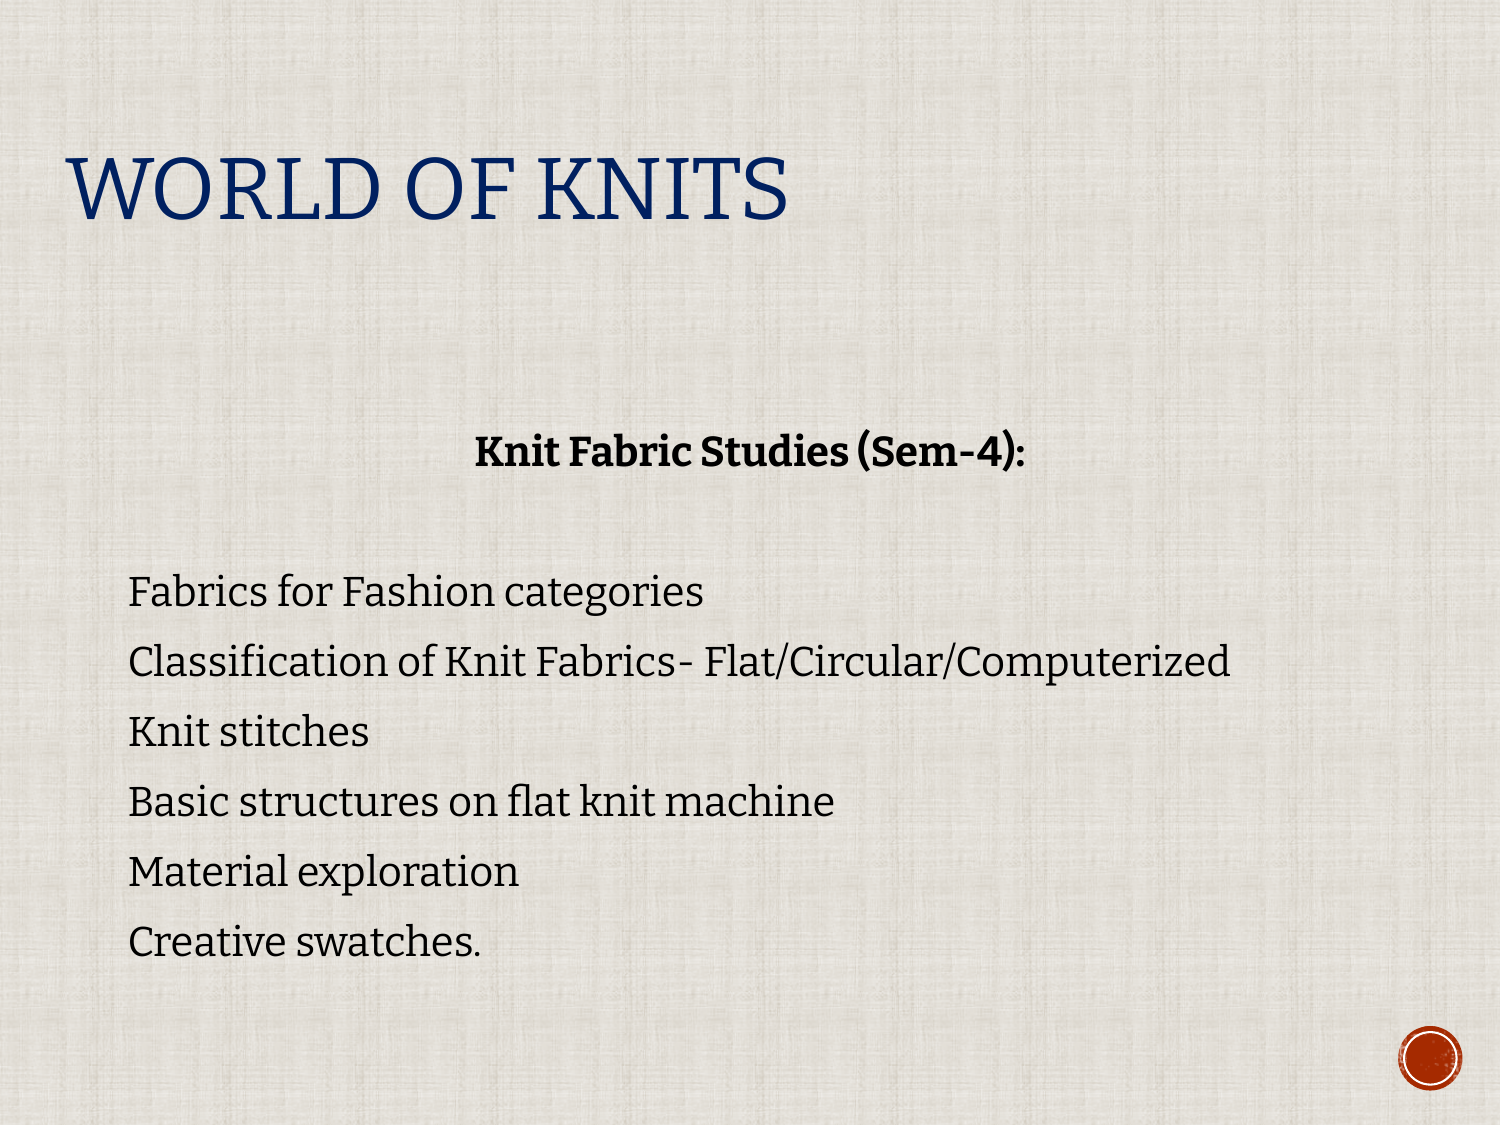

# World of Knits

Knit Fabric Studies (Sem-4):

Fabrics for Fashion categories
Classification of Knit Fabrics- Flat/Circular/Computerized
Knit stitches
Basic structures on flat knit machine
Material exploration
Creative swatches.